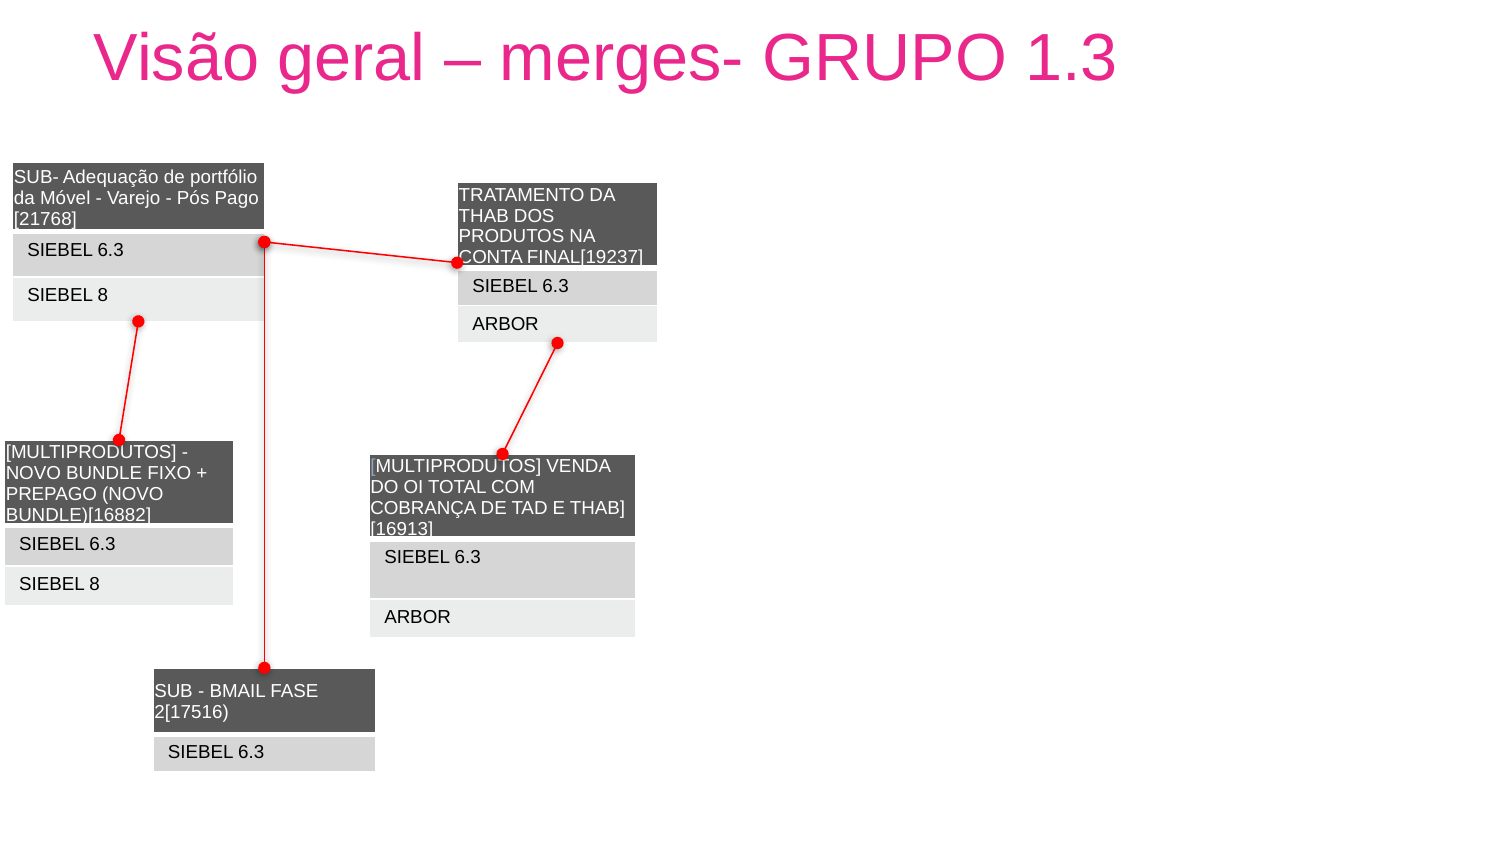

Visão geral – merges- GRUPO 1.3

Vis
| SUB- Adequação de portfólio da Móvel - Varejo - Pós Pago [21768] |
| --- |
| SIEBEL 6.3 |
| SIEBEL 8 |
| TRATAMENTO DA THAB DOS PRODUTOS NA CONTA FINAL[19237] |
| --- |
| SIEBEL 6.3 |
| ARBOR |
| [MULTIPRODUTOS] - NOVO BUNDLE FIXO + PREPAGO (NOVO BUNDLE)[16882] |
| --- |
| SIEBEL 6.3 |
| SIEBEL 8 |
| [MULTIPRODUTOS] VENDA DO OI TOTAL COM COBRANÇA DE TAD E THAB] [16913] |
| --- |
| SIEBEL 6.3 |
| ARBOR |
| SUB - BMAIL FASE 2[17516) |
| --- |
| SIEBEL 6.3 |